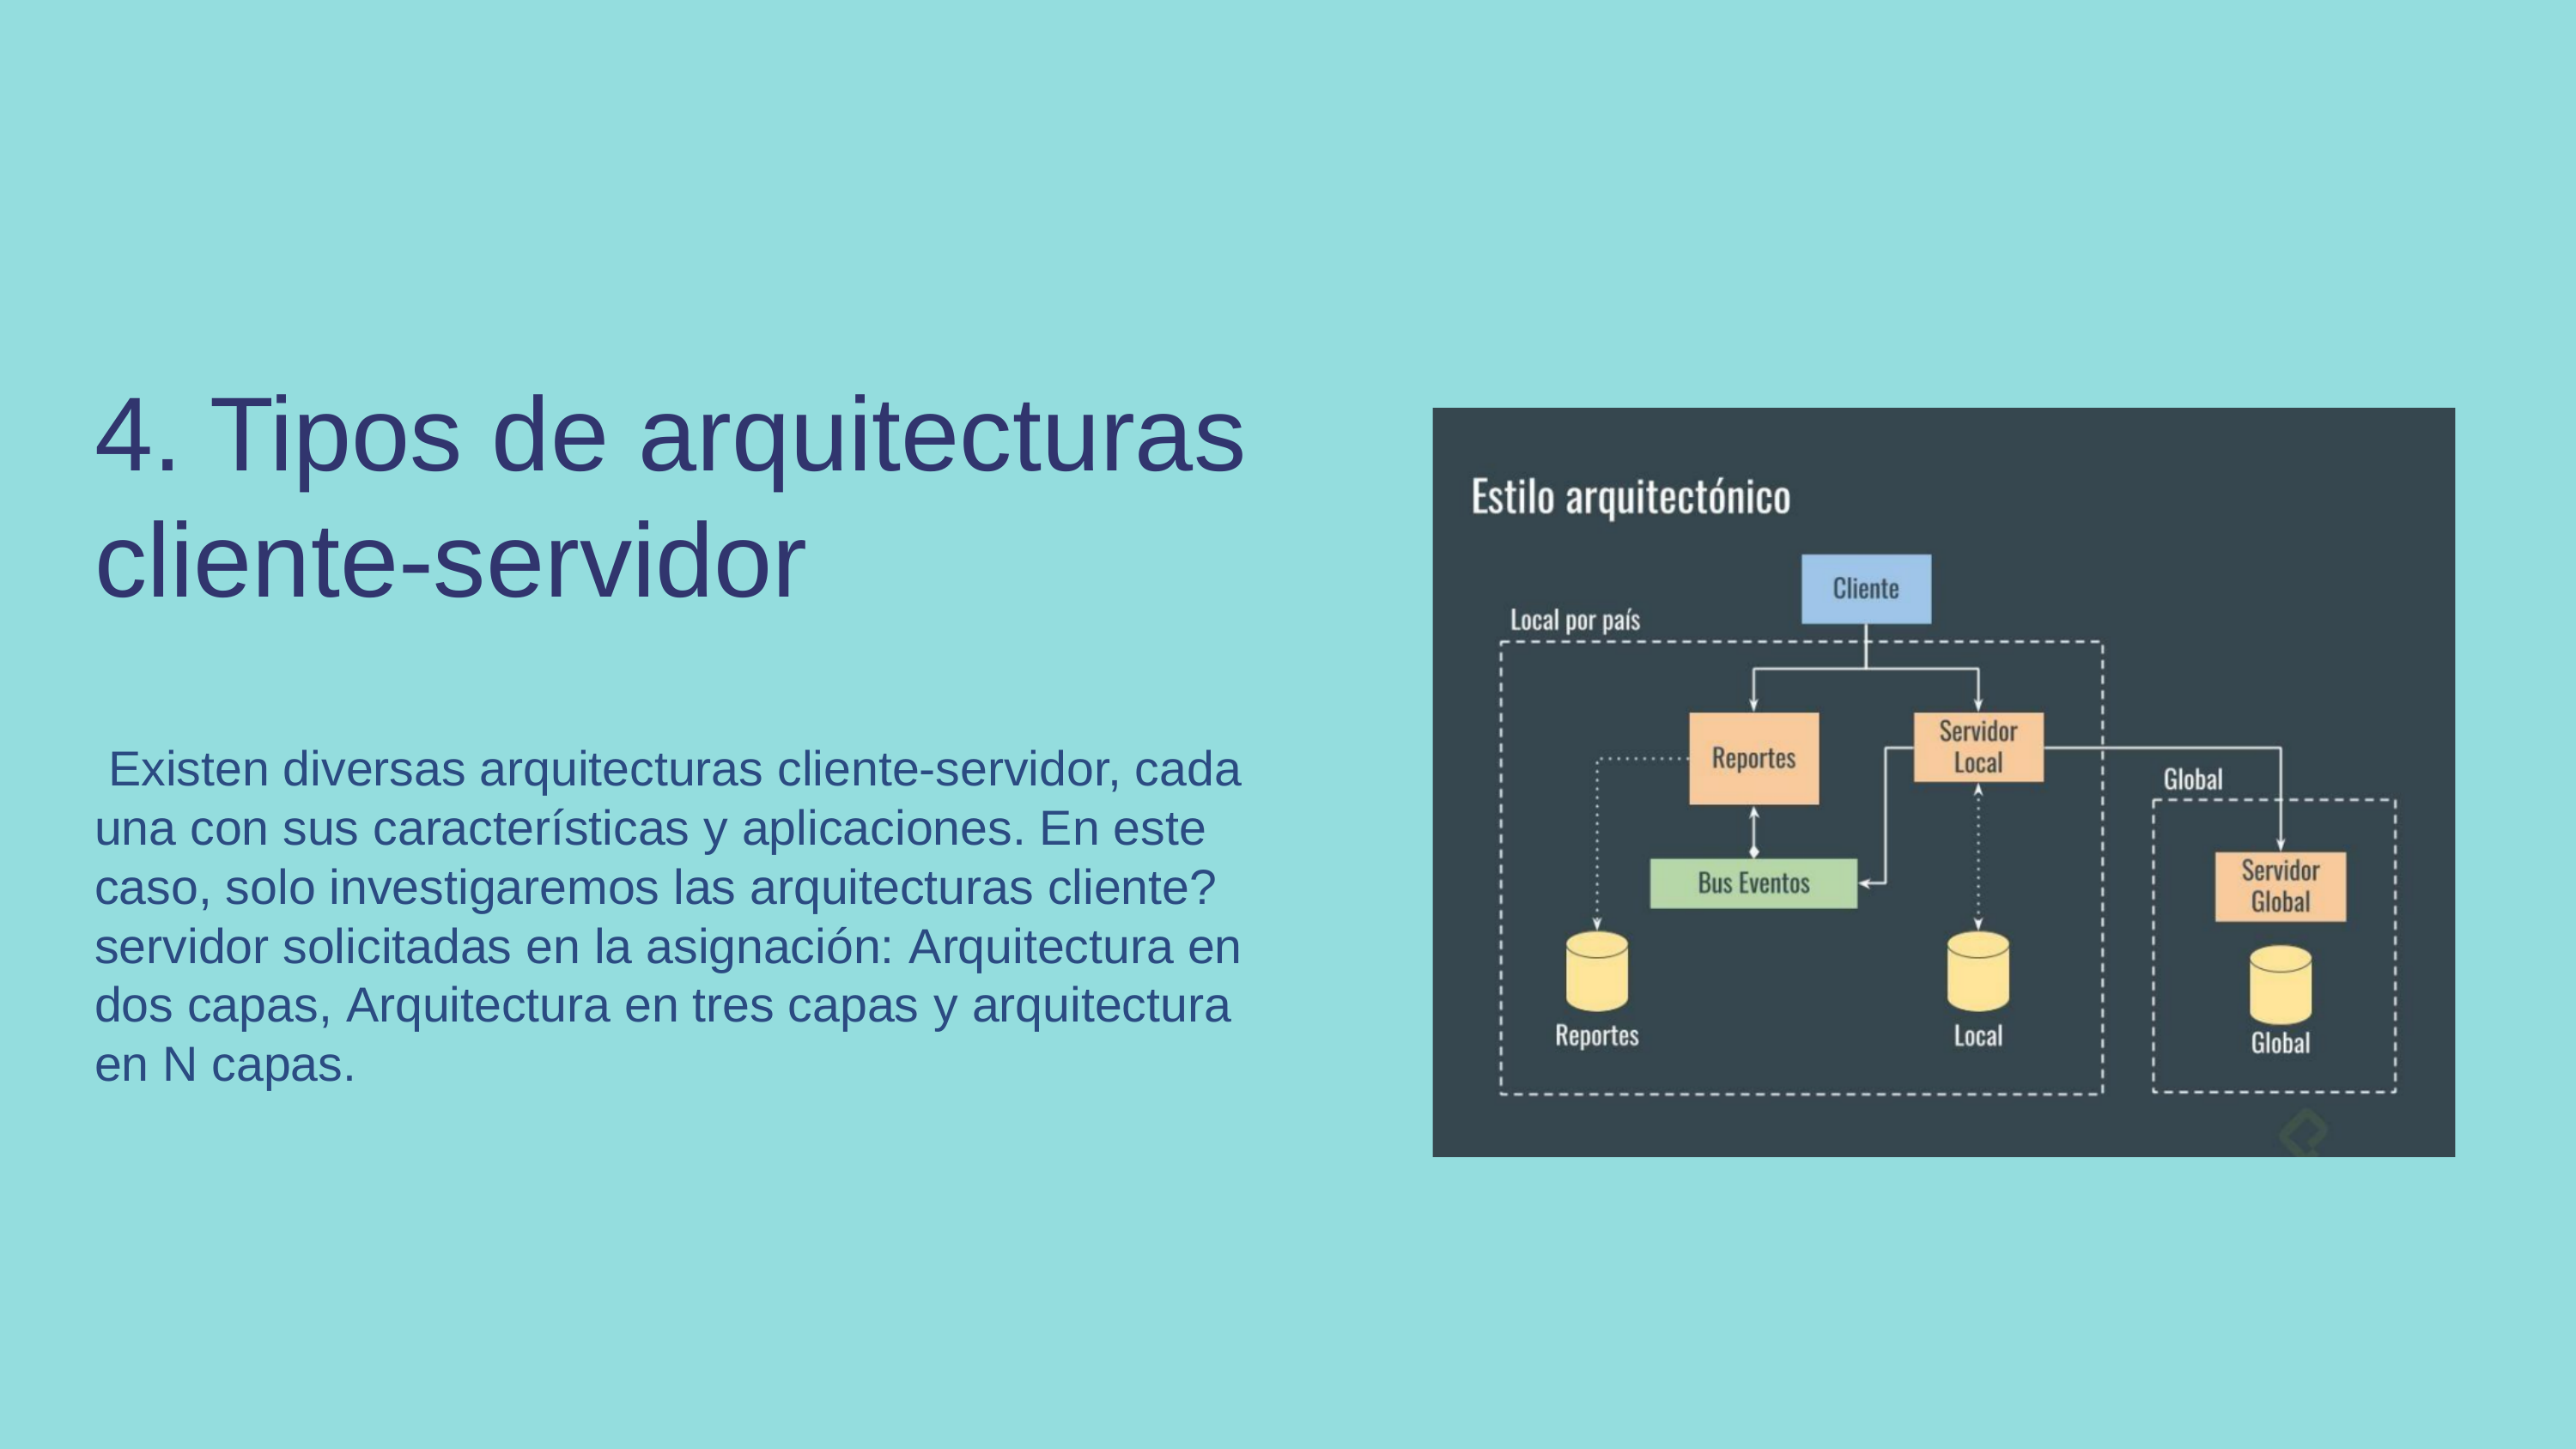

4. Tipos de arquitecturas cliente-servidor
 Existen diversas arquitecturas cliente-servidor, cada una con sus características y aplicaciones. En este caso, solo investigaremos las arquitecturas cliente?servidor solicitadas en la asignación: Arquitectura en dos capas, Arquitectura en tres capas y arquitectura en N capas.